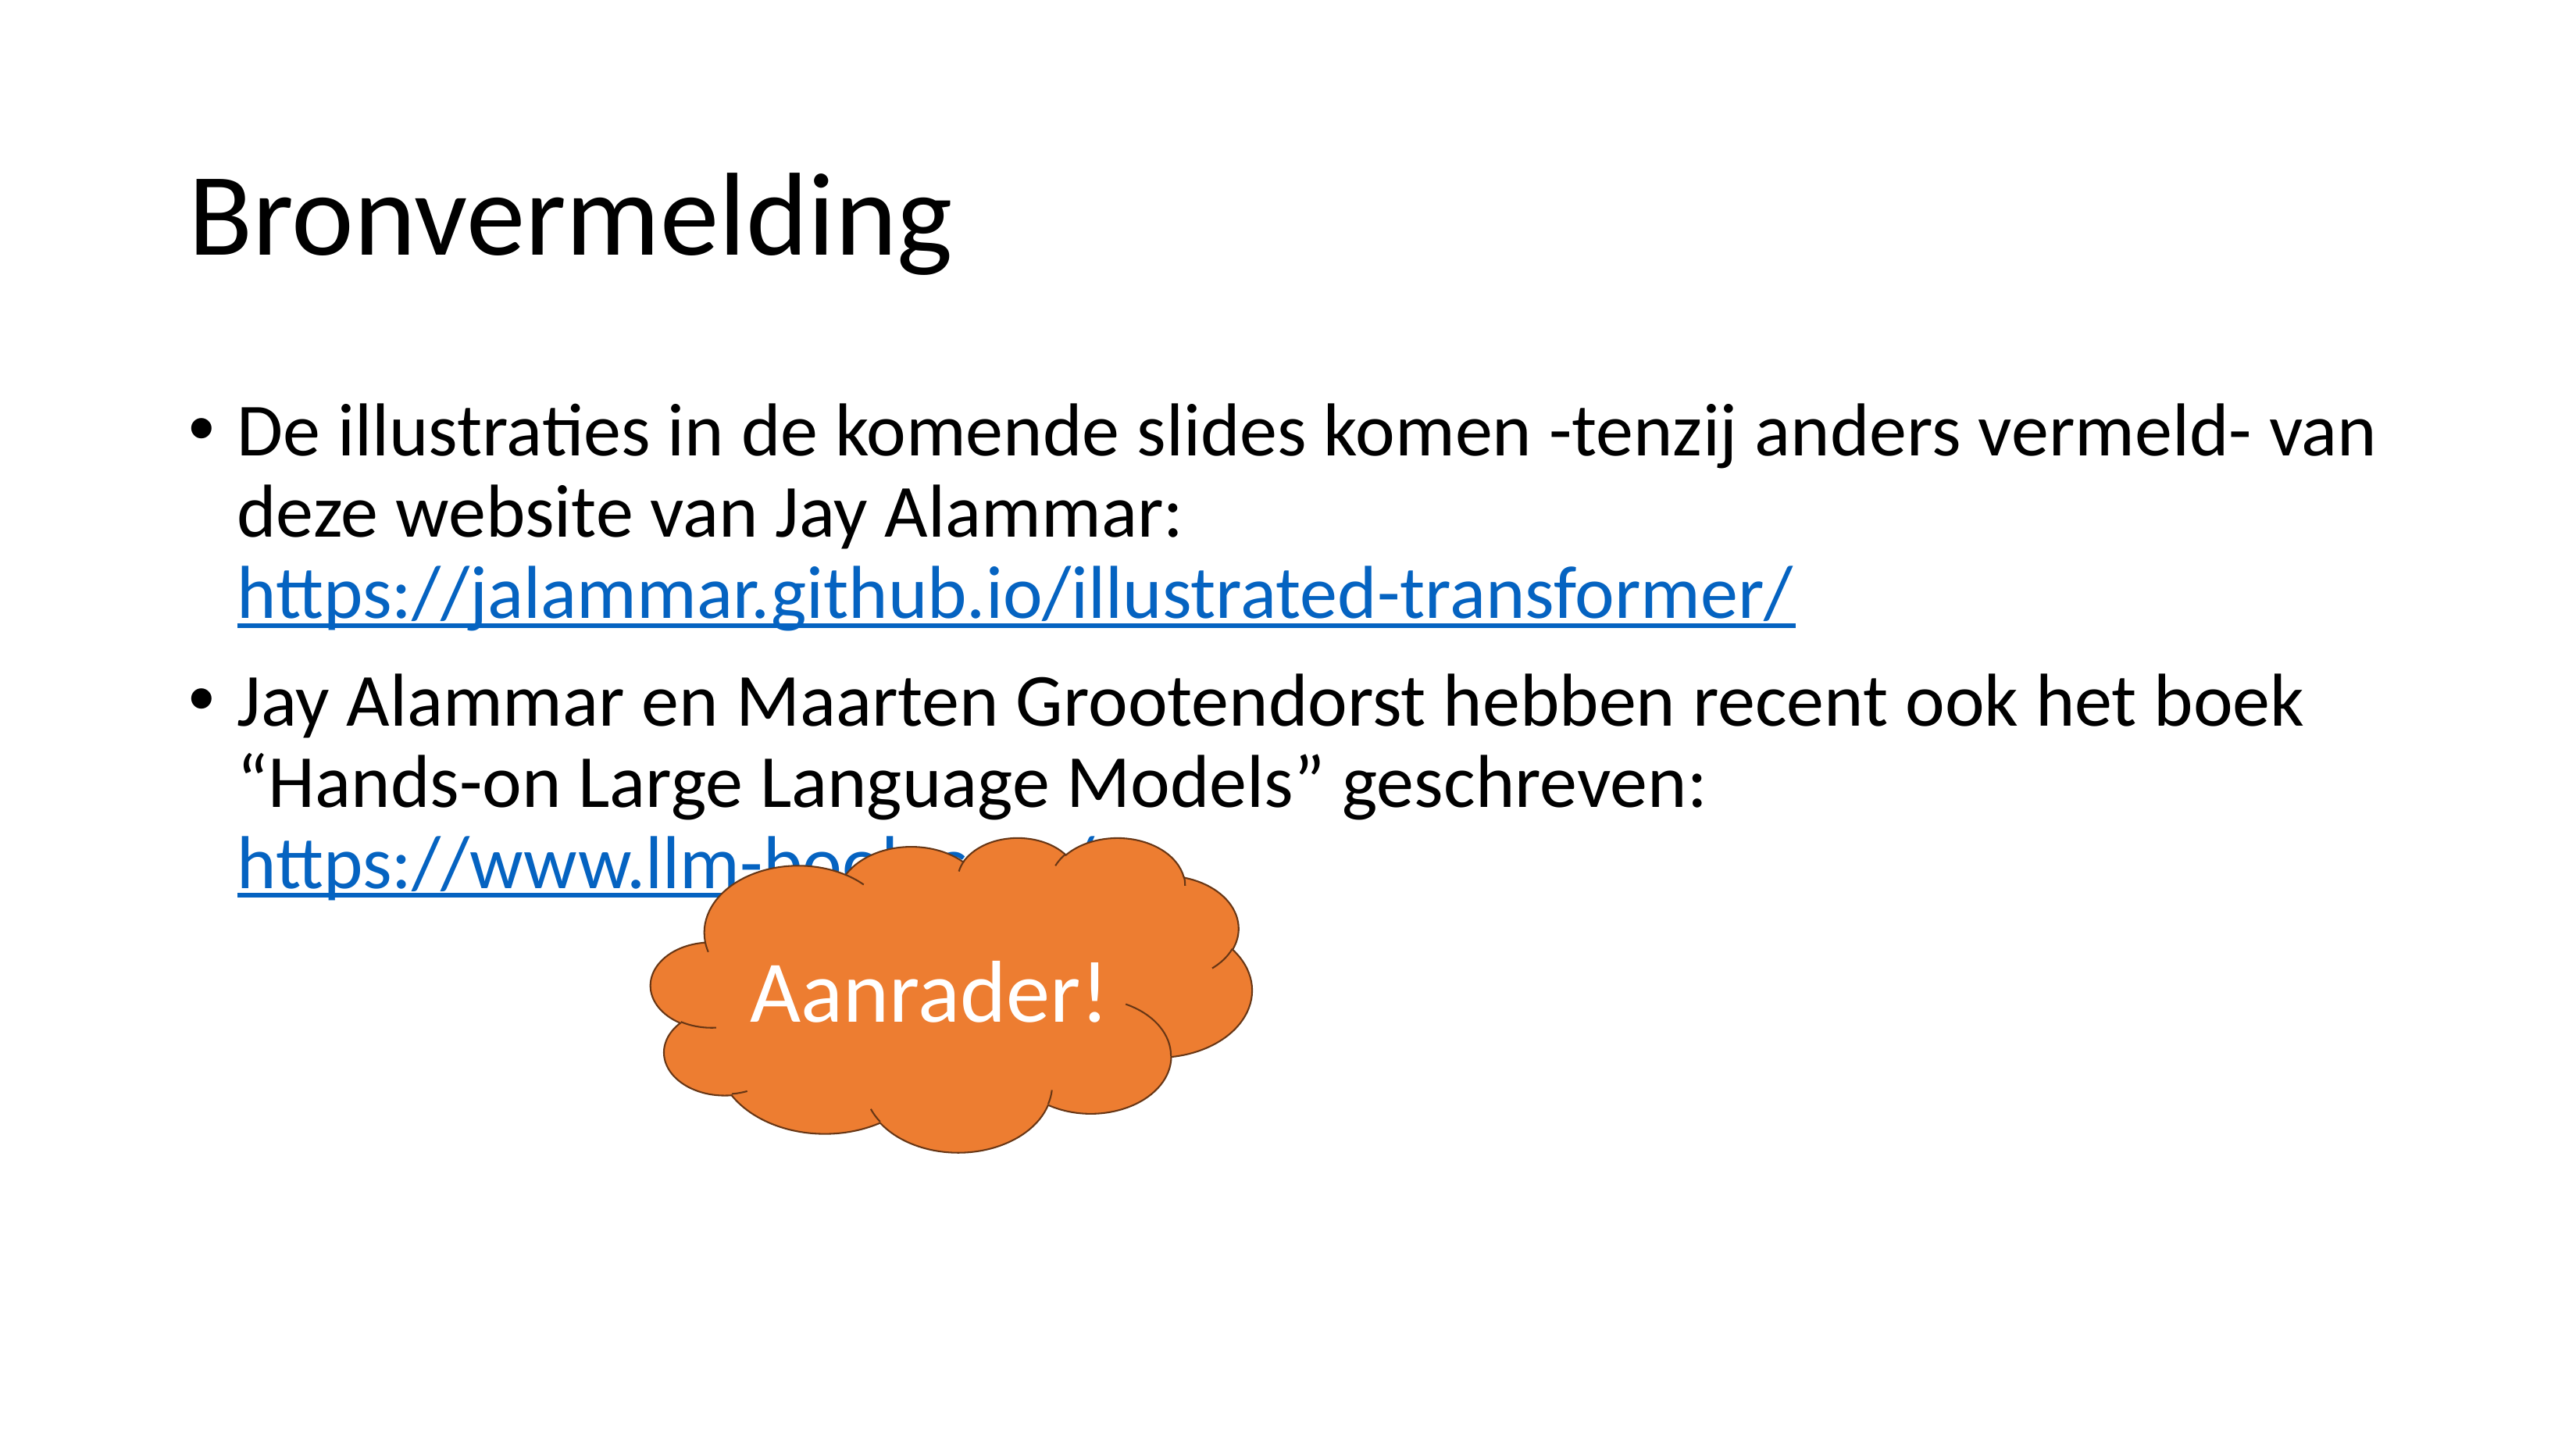

# Bronvermelding
De illustraties in de komende slides komen -tenzij anders vermeld- van deze website van Jay Alammar: https://jalammar.github.io/illustrated-transformer/
Jay Alammar en Maarten Grootendorst hebben recent ook het boek “Hands-on Large Language Models” geschreven: https://www.llm-book.com/
Aanrader!